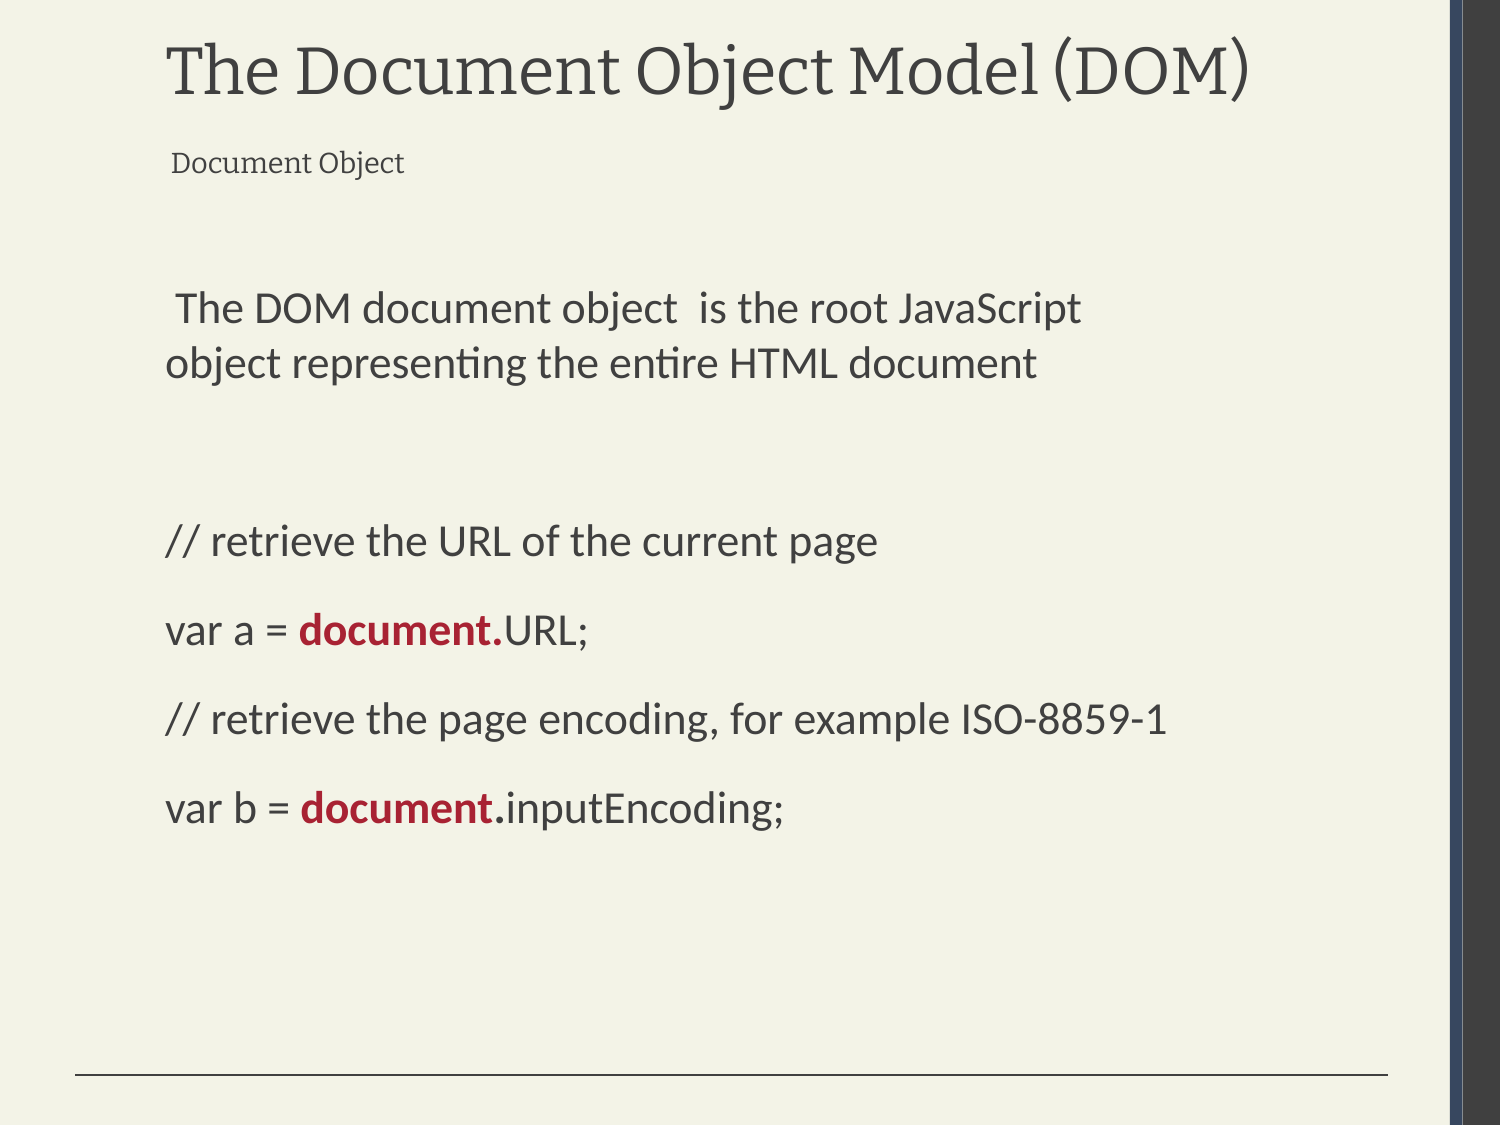

# The Document Object Model (DOM)
 Document Object
 The DOM document object  is the root JavaScript object representing the entire HTML document

// retrieve the URL of the current page
var a = document.URL;
// retrieve the page encoding, for example ISO-8859-1
var b = document.inputEncoding;